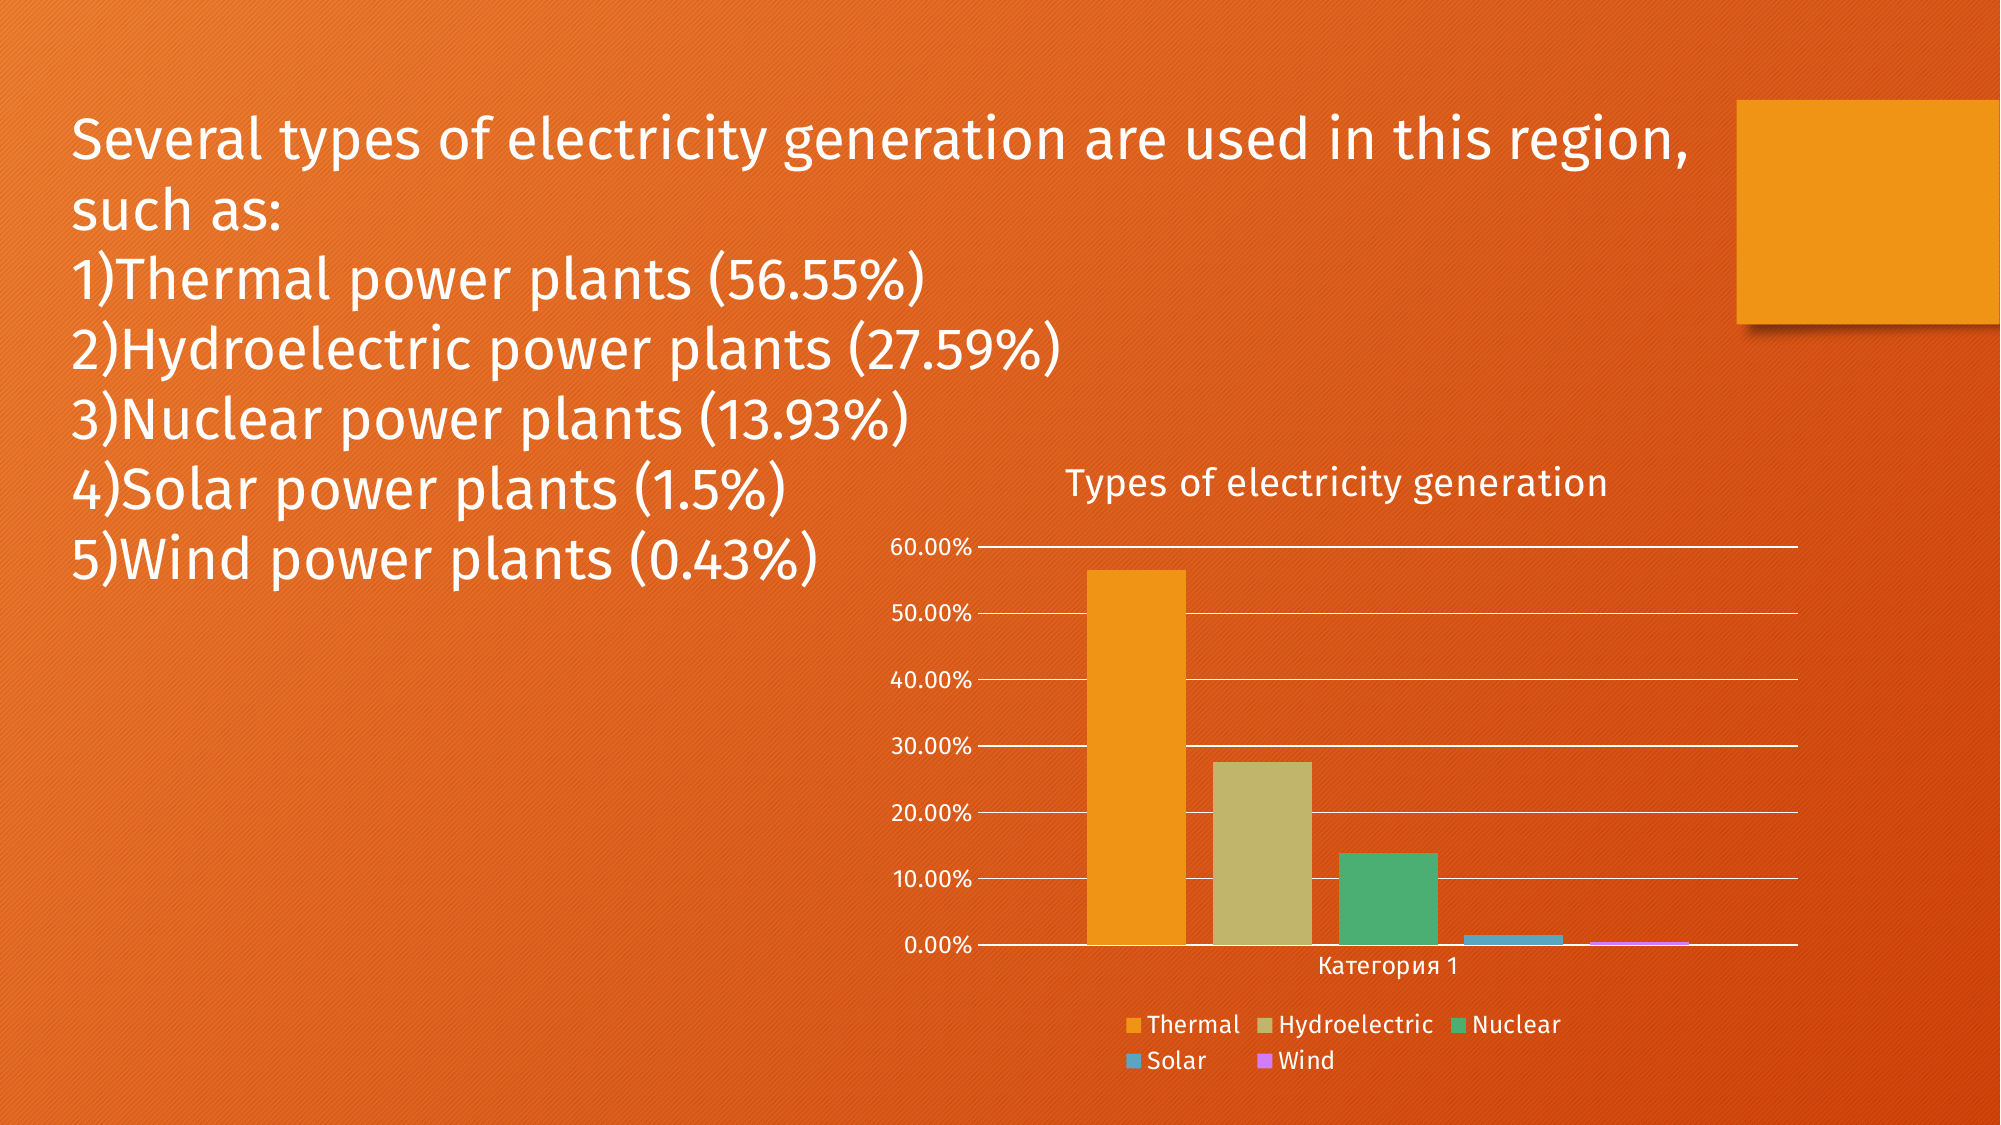

Several types of electricity generation are used in this region, such as:
1)Thermal power plants (56.55%)
2)Hydroelectric power plants (27.59%)
3)Nuclear power plants (13.93%)
4)Solar power plants (1.5%)
5)Wind power plants (0.43%)

### Chart: Types of electricity generation

| Category | Thermal | Hydroelectric | Nuclear | Solar | Wind |
|---|---|---|---|---|---|
| Категория 1 | 0.5655 | 0.27590000000000003 | 0.1393 | 0.014999999999999998 | 0.004300000000000001 |